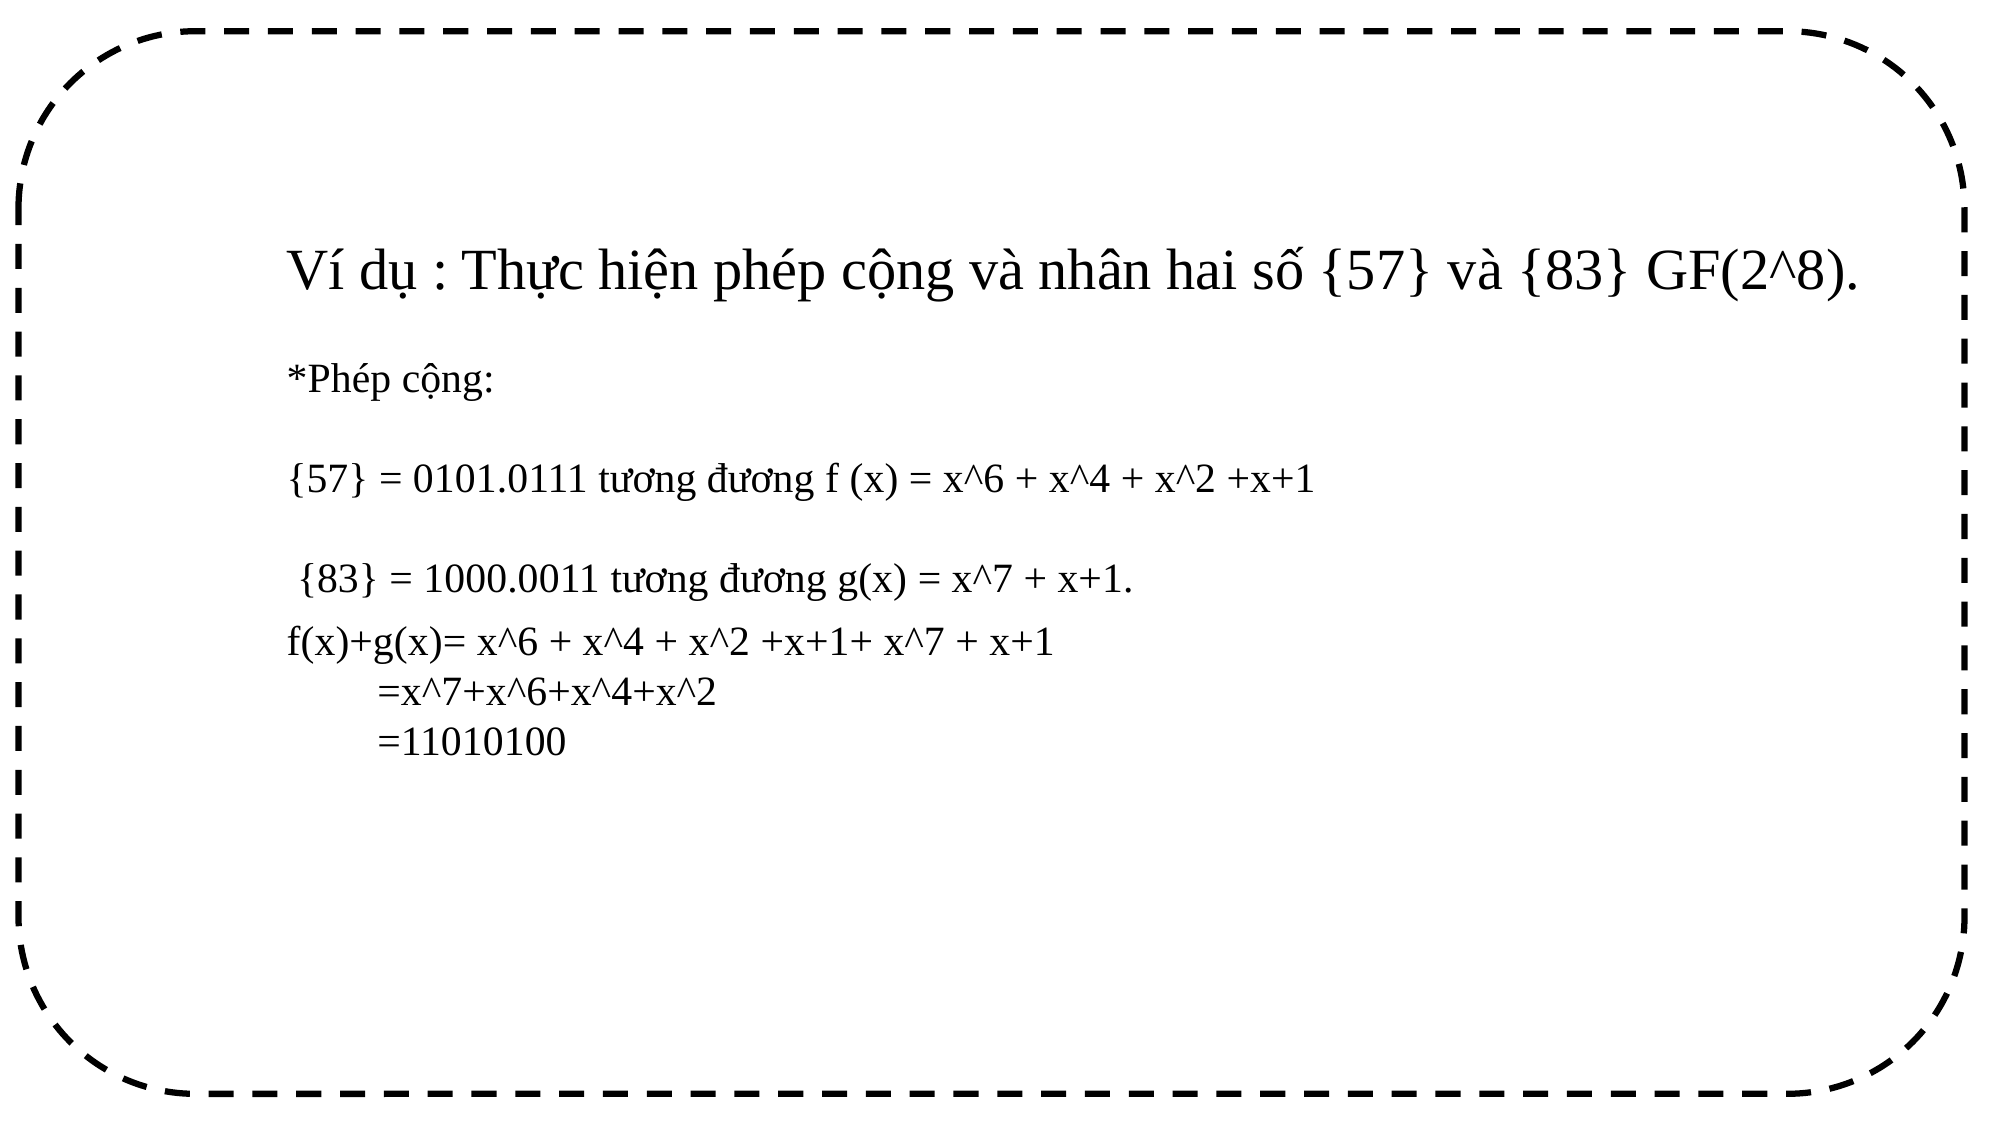

Ví dụ : Thực hiện phép cộng và nhân hai số {57} và {83} GF(2^8).
*Phép cộng:
{57} = 0101.0111 tương đương f (x) = x^6 + x^4 + x^2 +x+1
 {83} = 1000.0011 tương đương g(x) = x^7 + x+1.
f(x)+g(x)= x^6 + x^4 + x^2 +x+1+ x^7 + x+1
	=x^7+x^6+x^4+x^2
	=11010100